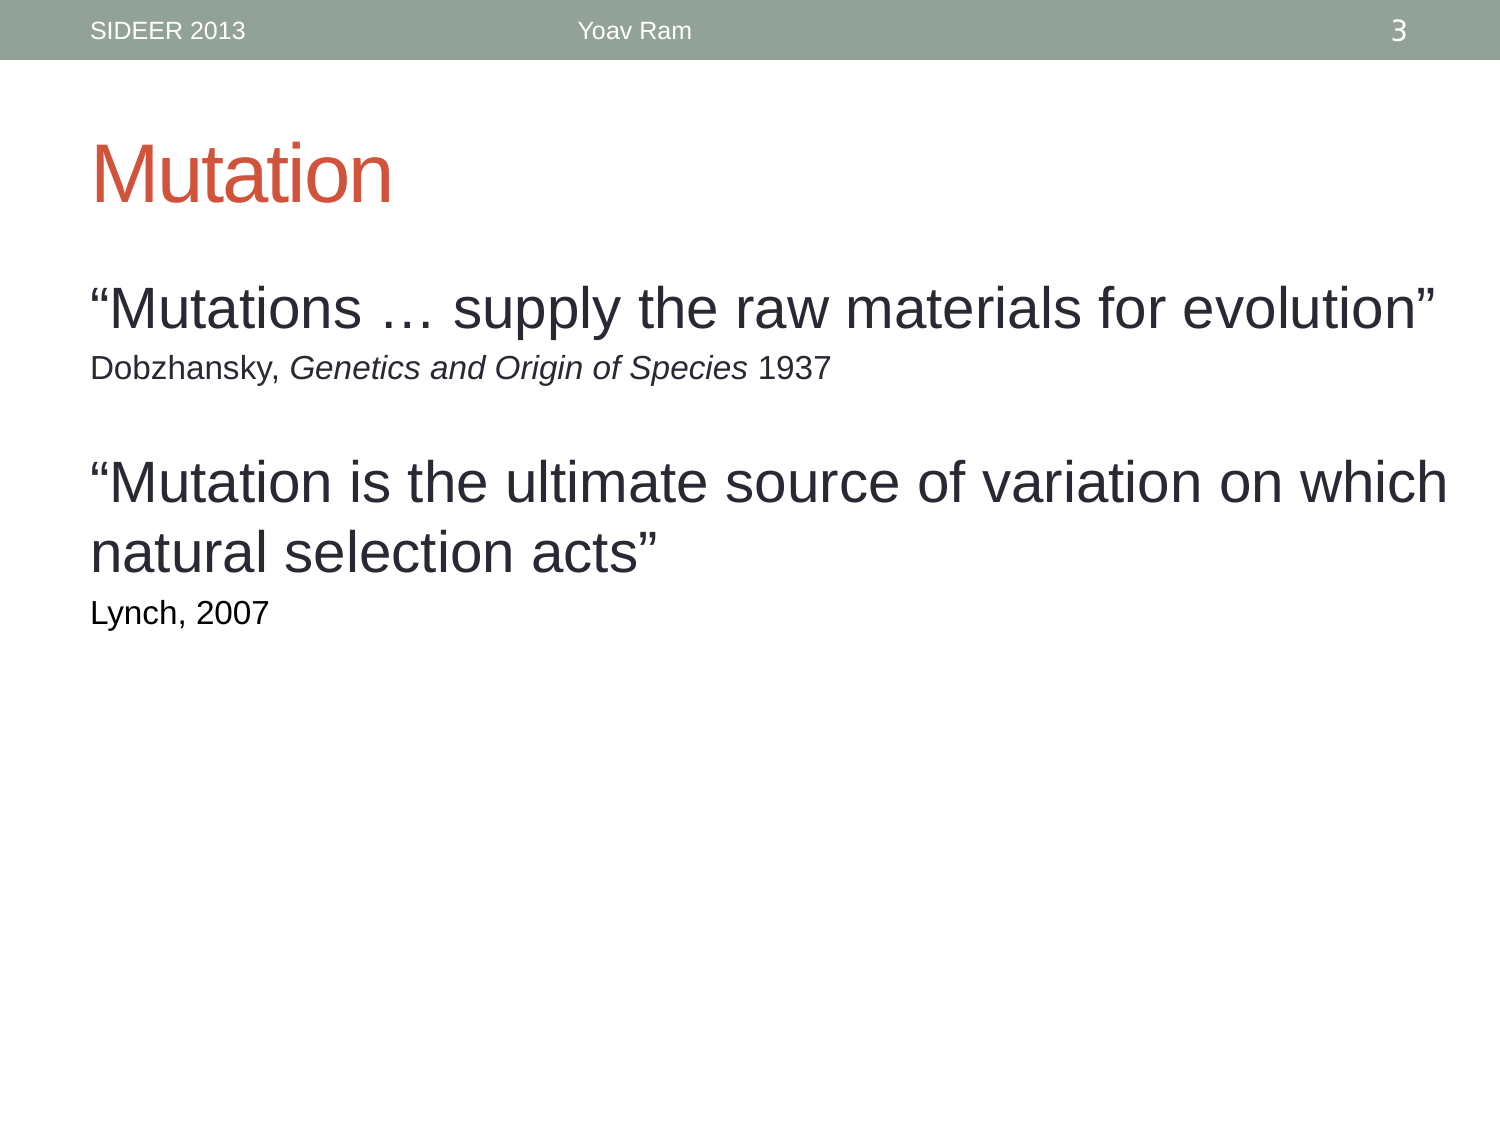

SIDEER 2013
Yoav Ram
3
# Mutation
“Mutations … supply the raw materials for evolution”
Dobzhansky, Genetics and Origin of Species 1937

“Mutation is the ultimate source of variation on which natural selection acts”
Lynch, 2007